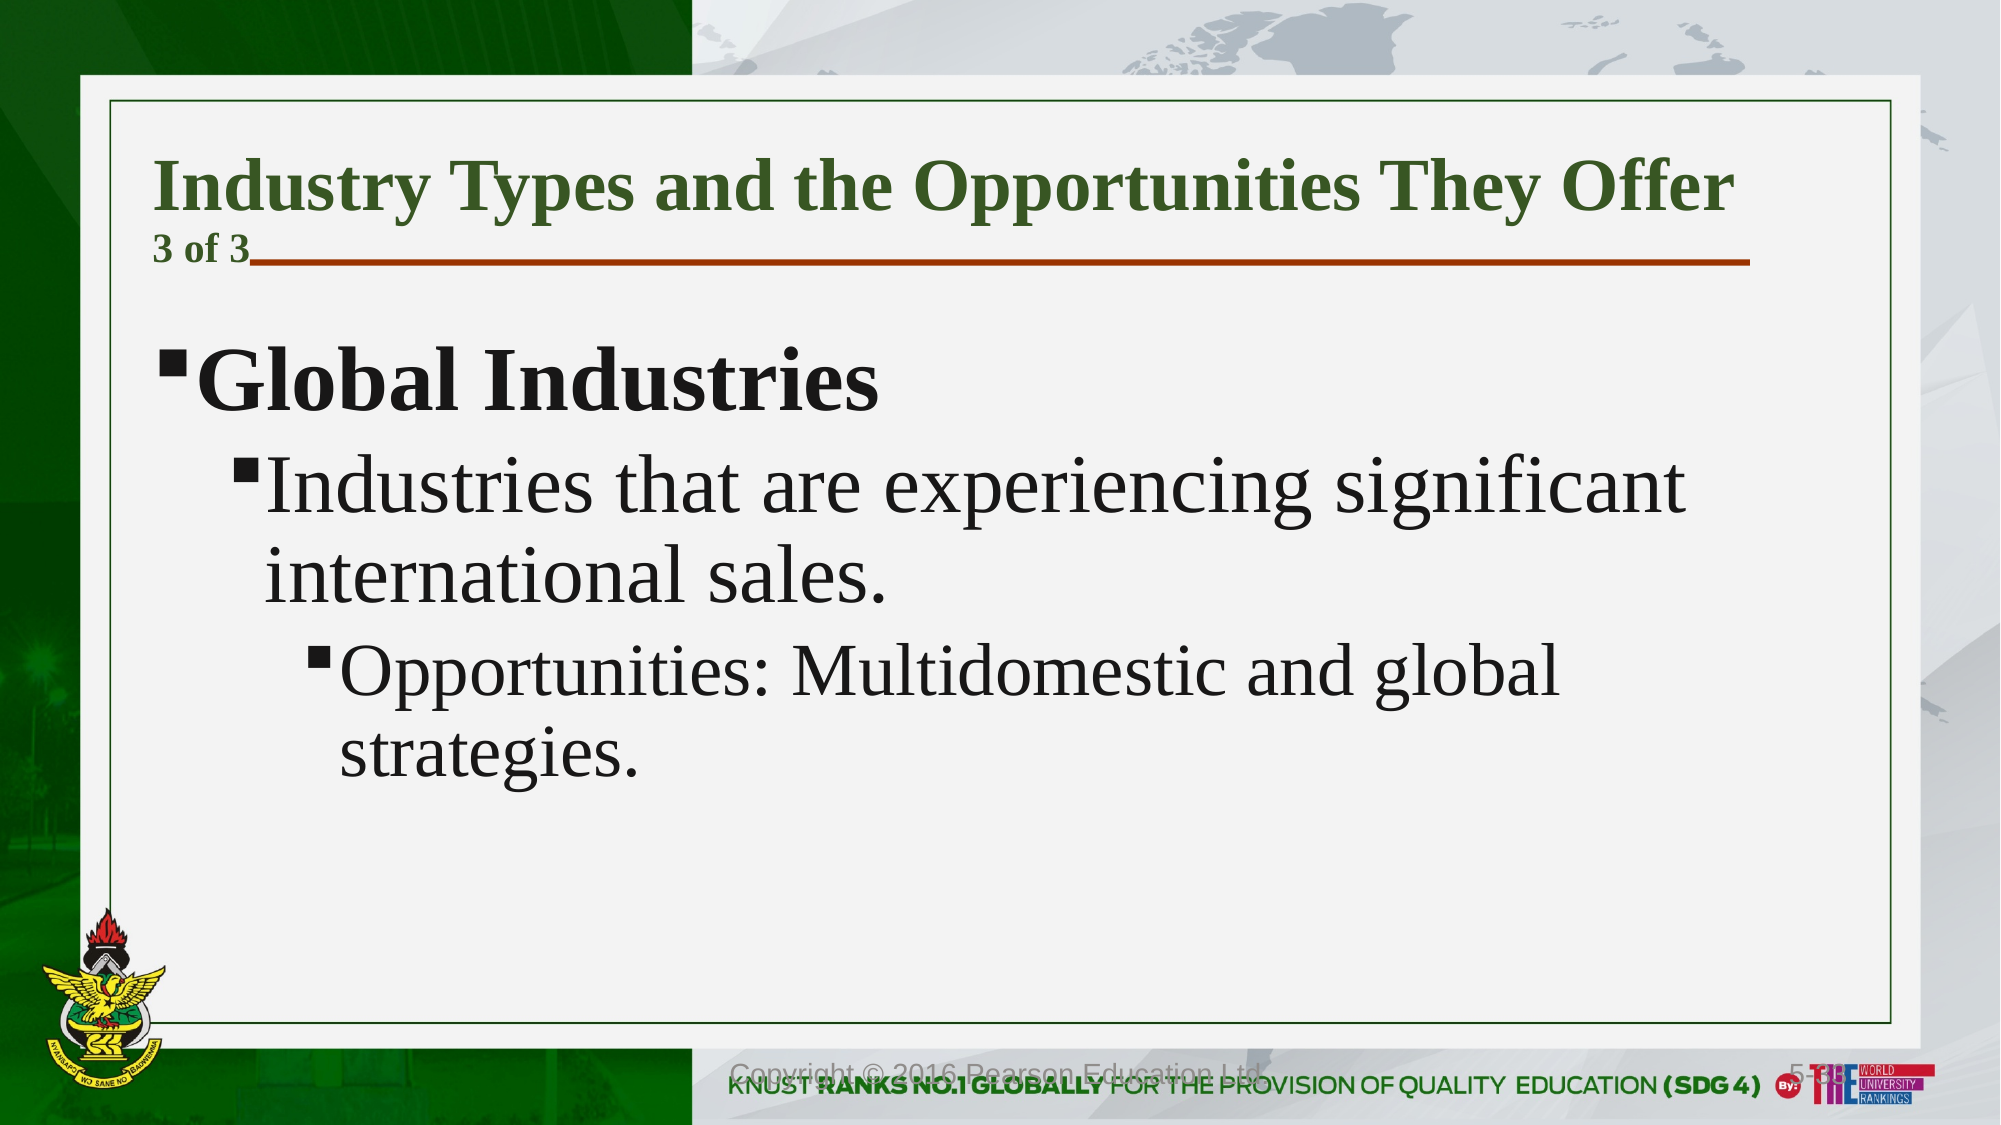

# Industry Types and the Opportunities They Offer 3 of 3

Global Industries
Industries that are experiencing significant international sales.
Opportunities: Multidomestic and global strategies.
Copyright © 2016 Pearson Education Ltd.
5-33